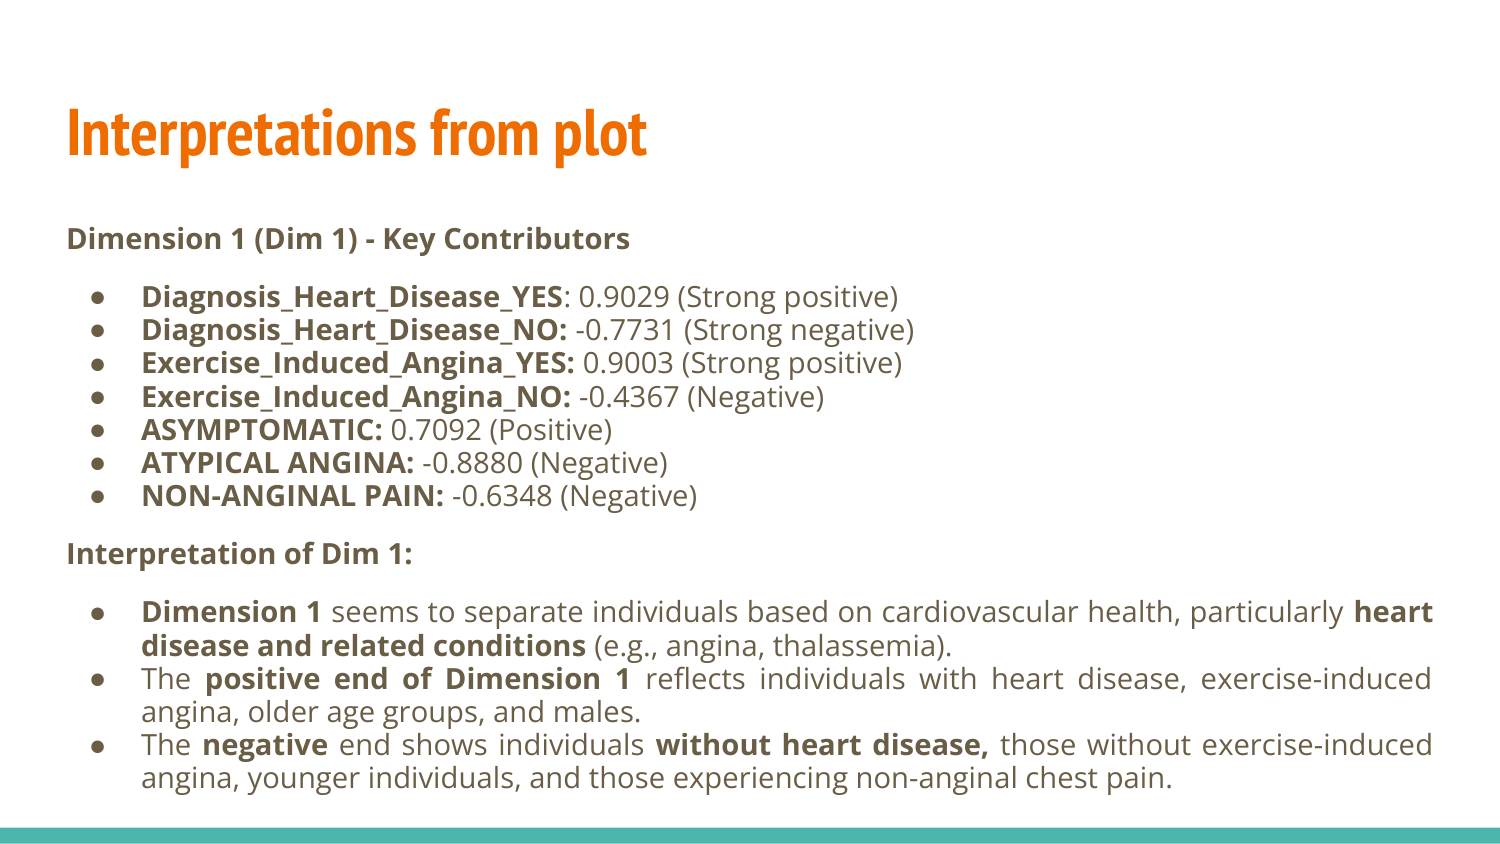

# Interpretations from plot
Dimension 1 (Dim 1) - Key Contributors
Diagnosis_Heart_Disease_YES: 0.9029 (Strong positive)
Diagnosis_Heart_Disease_NO: -0.7731 (Strong negative)
Exercise_Induced_Angina_YES: 0.9003 (Strong positive)
Exercise_Induced_Angina_NO: -0.4367 (Negative)
ASYMPTOMATIC: 0.7092 (Positive)
ATYPICAL ANGINA: -0.8880 (Negative)
NON-ANGINAL PAIN: -0.6348 (Negative)
Interpretation of Dim 1:
Dimension 1 seems to separate individuals based on cardiovascular health, particularly heart disease and related conditions (e.g., angina, thalassemia).
The positive end of Dimension 1 reflects individuals with heart disease, exercise-induced angina, older age groups, and males.
The negative end shows individuals without heart disease, those without exercise-induced angina, younger individuals, and those experiencing non-anginal chest pain.